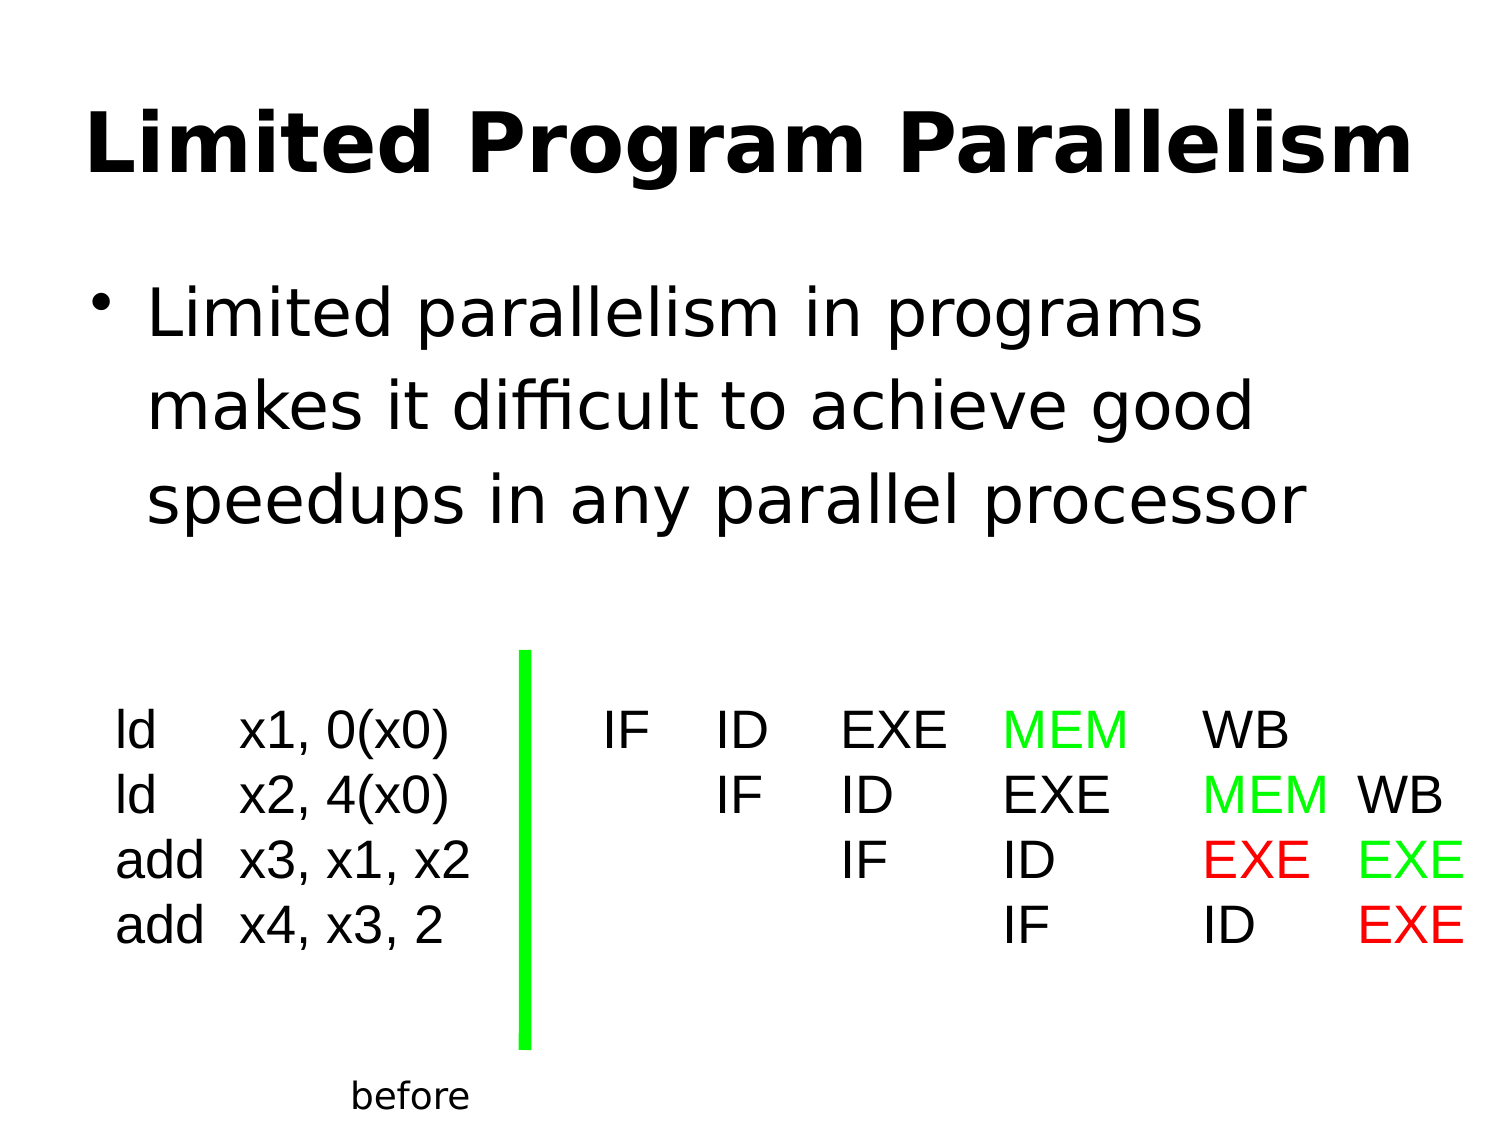

# Limited Program Parallelism
Limited parallelism in programs
	makes it difficult to achieve good
	speedups in any parallel processor
ld
ld
add
add
x1, 0(x0)
x2, 4(x0)
x3, x1, x2
x4, x3, 2
IF

ID
IF

EXE
ID
IF
MEM
EXE
ID
IF
WB
MEM
EXE
ID

WB
EXE
EXE
before